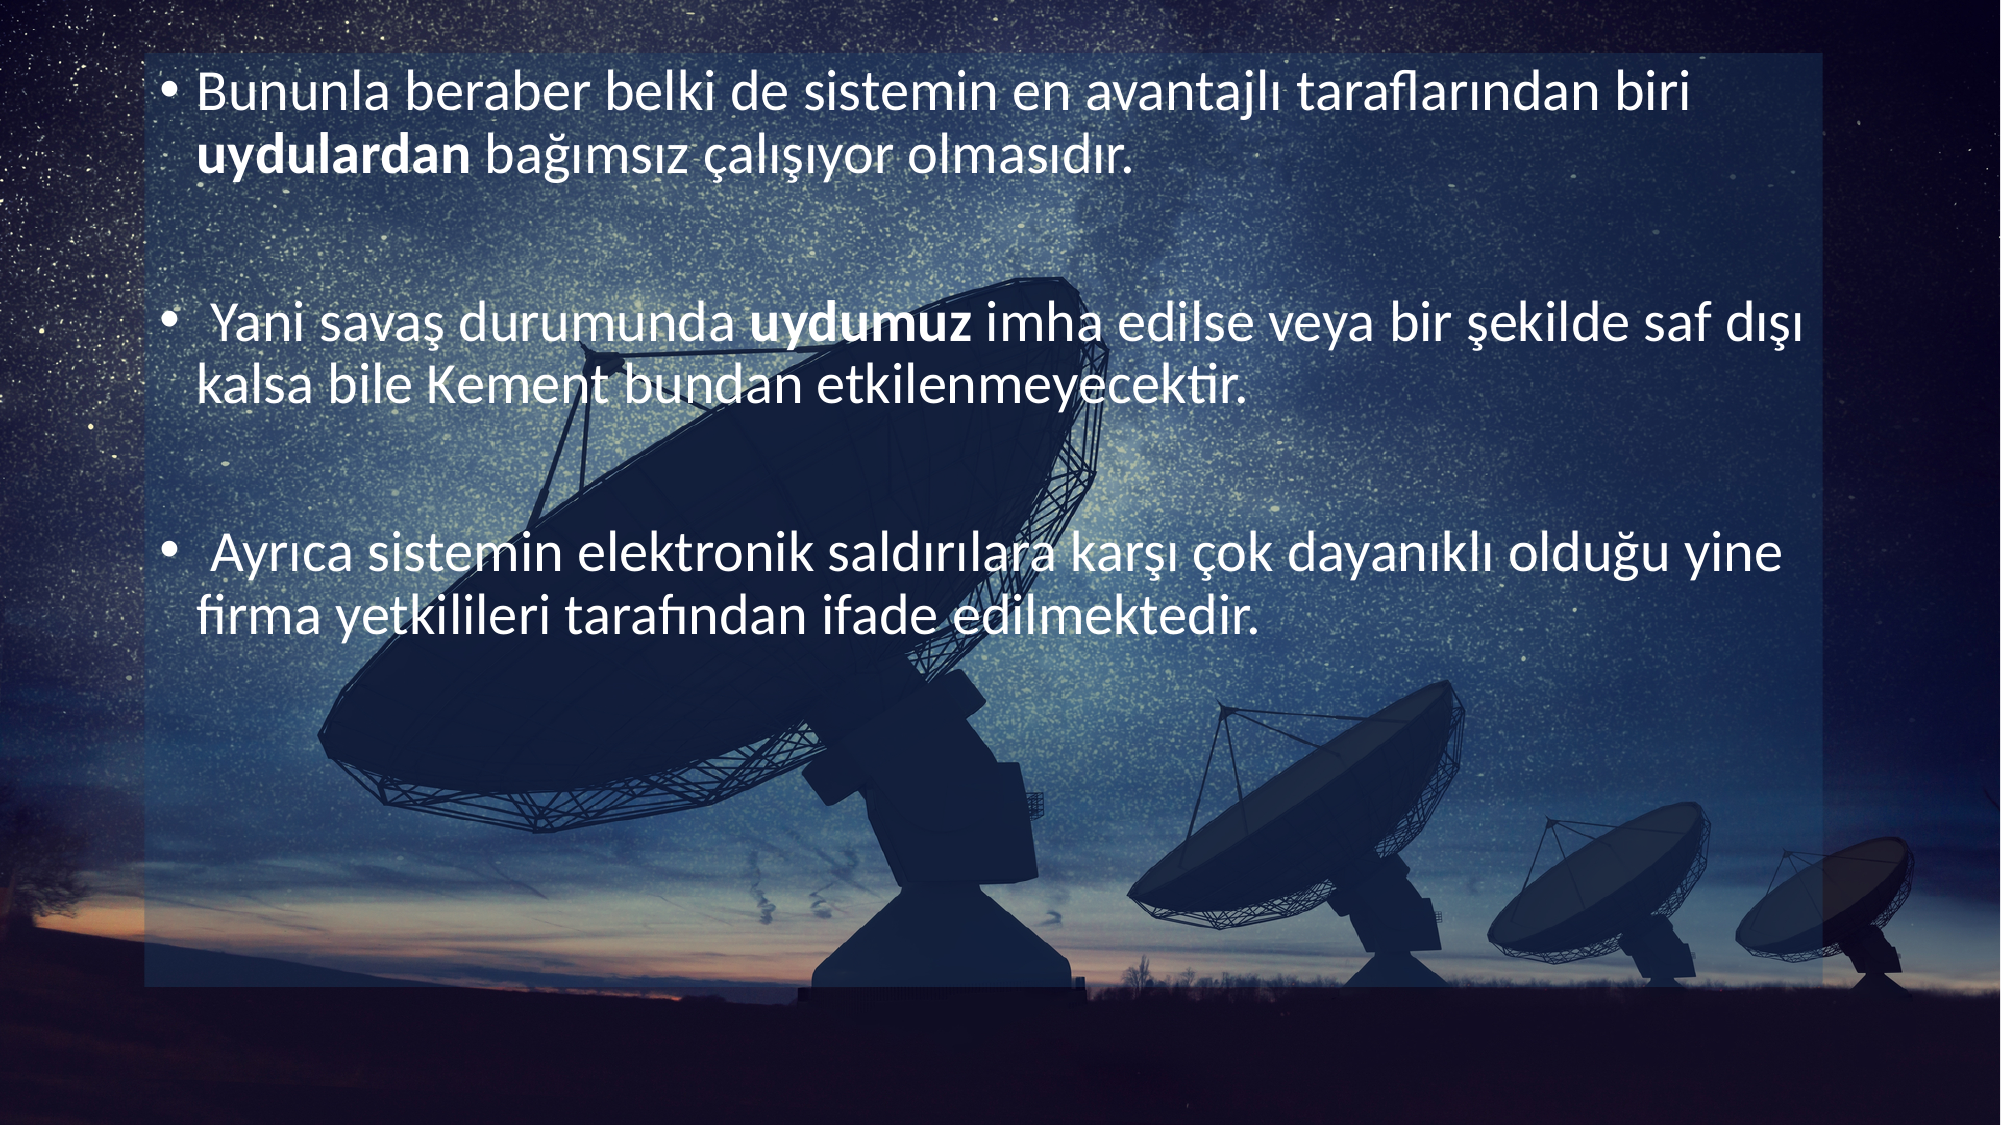

Bununla beraber belki de sistemin en avantajlı taraflarından biri uydulardan bağımsız çalışıyor olmasıdır.

 Yani savaş durumunda uydumuz imha edilse veya bir şekilde saf dışı kalsa bile Kement bundan etkilenmeyecektir.

 Ayrıca sistemin elektronik saldırılara karşı çok dayanıklı olduğu yine firma yetkilileri tarafından ifade edilmektedir.